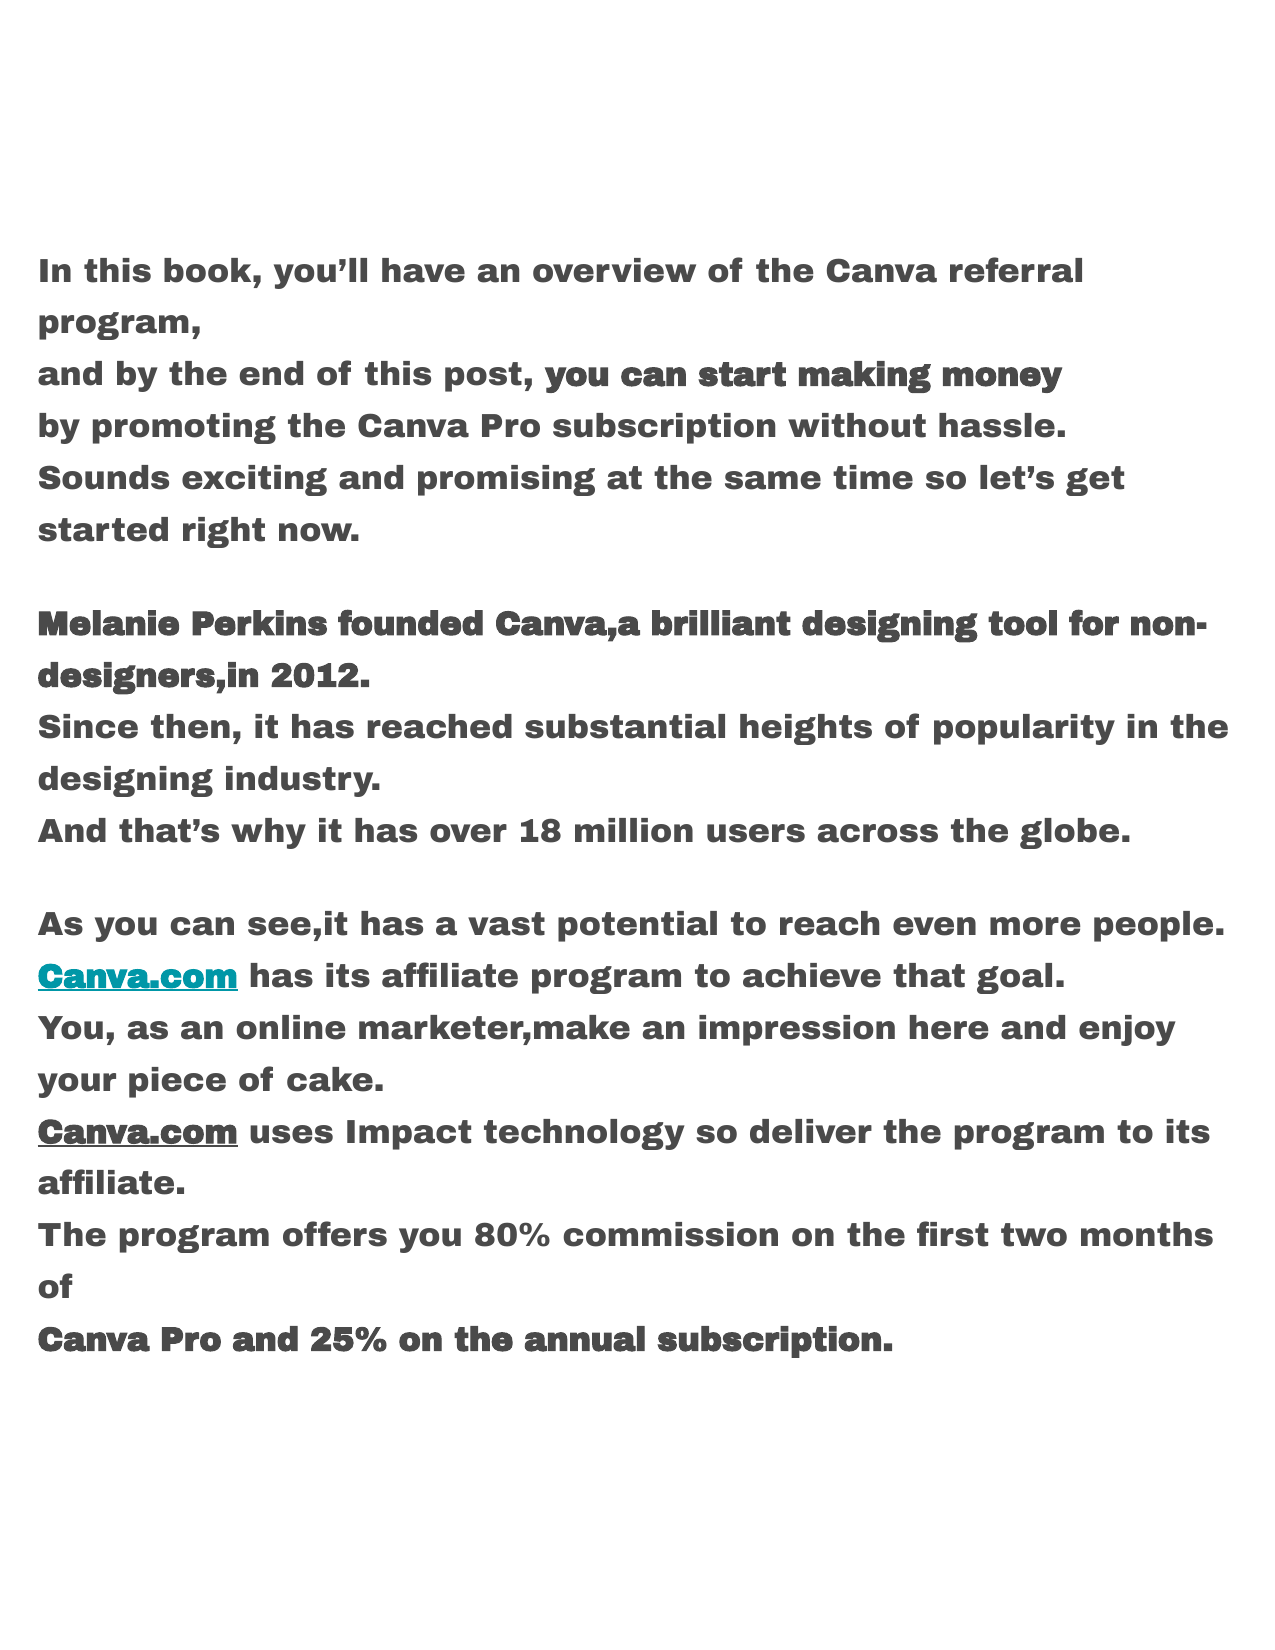

In this book, you’ll have an overview of the Canva referral program,
and by the end of this post, you can start making money
by promoting the Canva Pro subscription without hassle.
Sounds exciting and promising at the same time so let’s get started right now.
Melanie Perkins founded Canva,a brilliant designing tool for non-designers,in 2012.
Since then, it has reached substantial heights of popularity in the designing industry.
And that’s why it has over 18 million users across the globe.
As you can see,it has a vast potential to reach even more people.
Canva.com has its affiliate program to achieve that goal.
You, as an online marketer,make an impression here and enjoy your piece of cake.
Canva.com uses Impact technology so deliver the program to its affiliate.
The program offers you 80% commission on the first two months of
Canva Pro and 25% on the annual subscription.